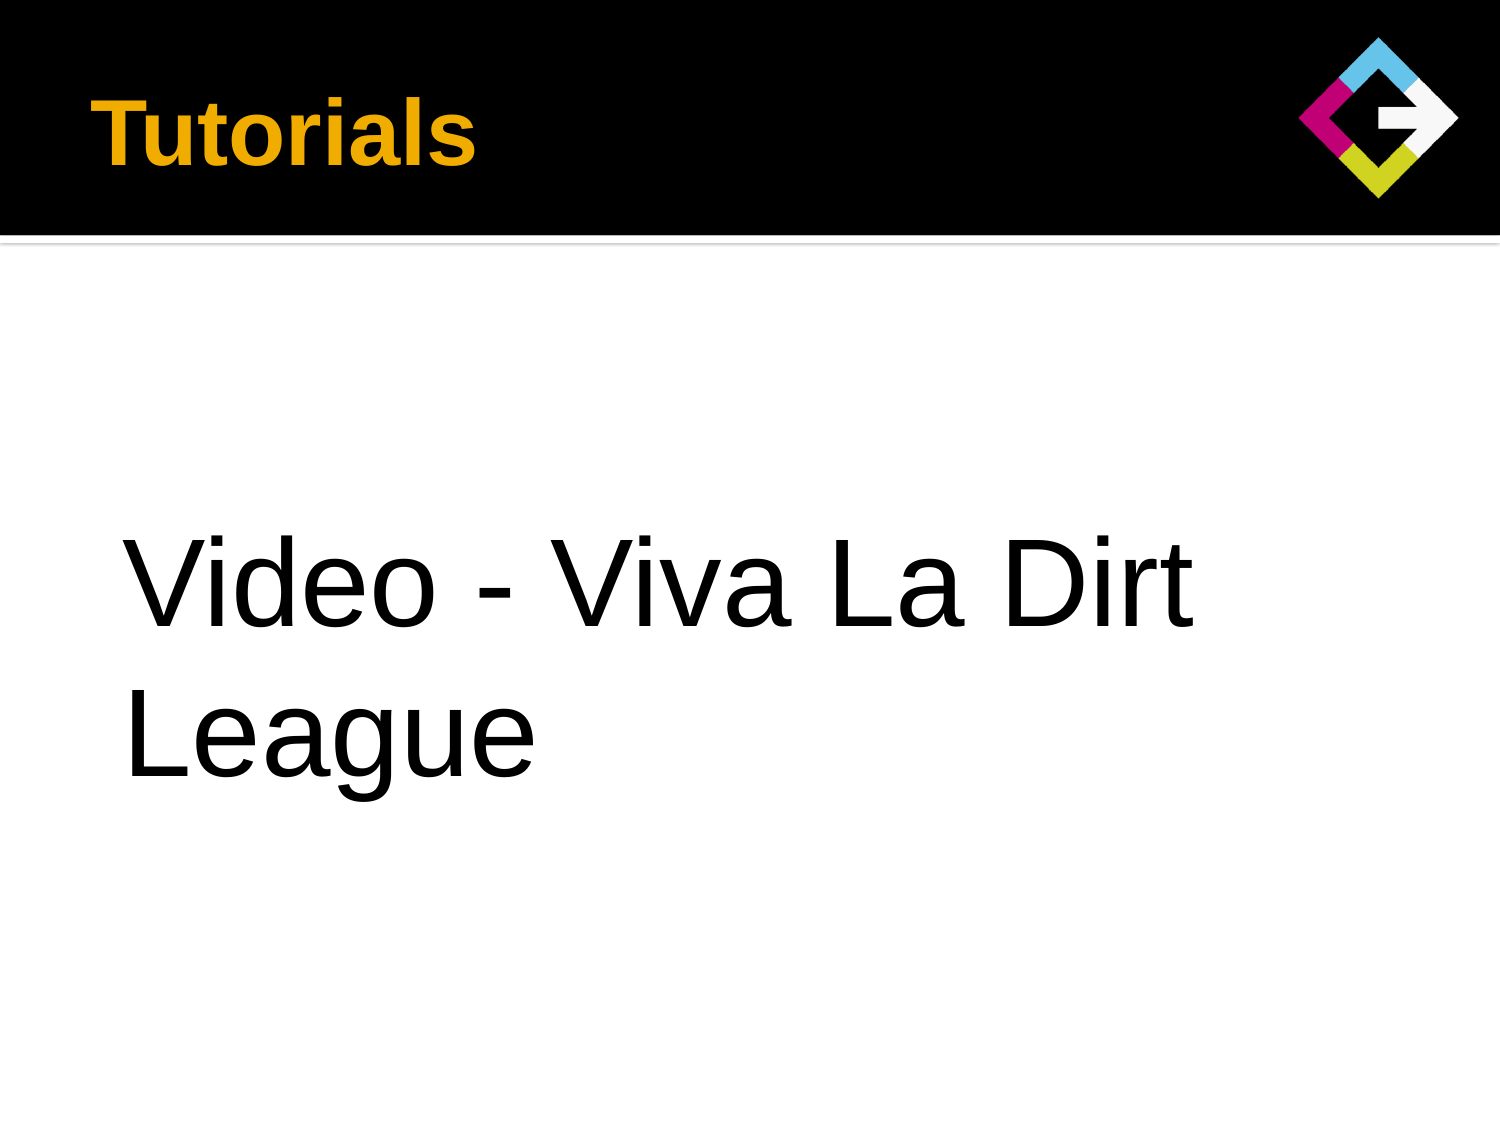

# Tutorials

Video - Viva La Dirt League